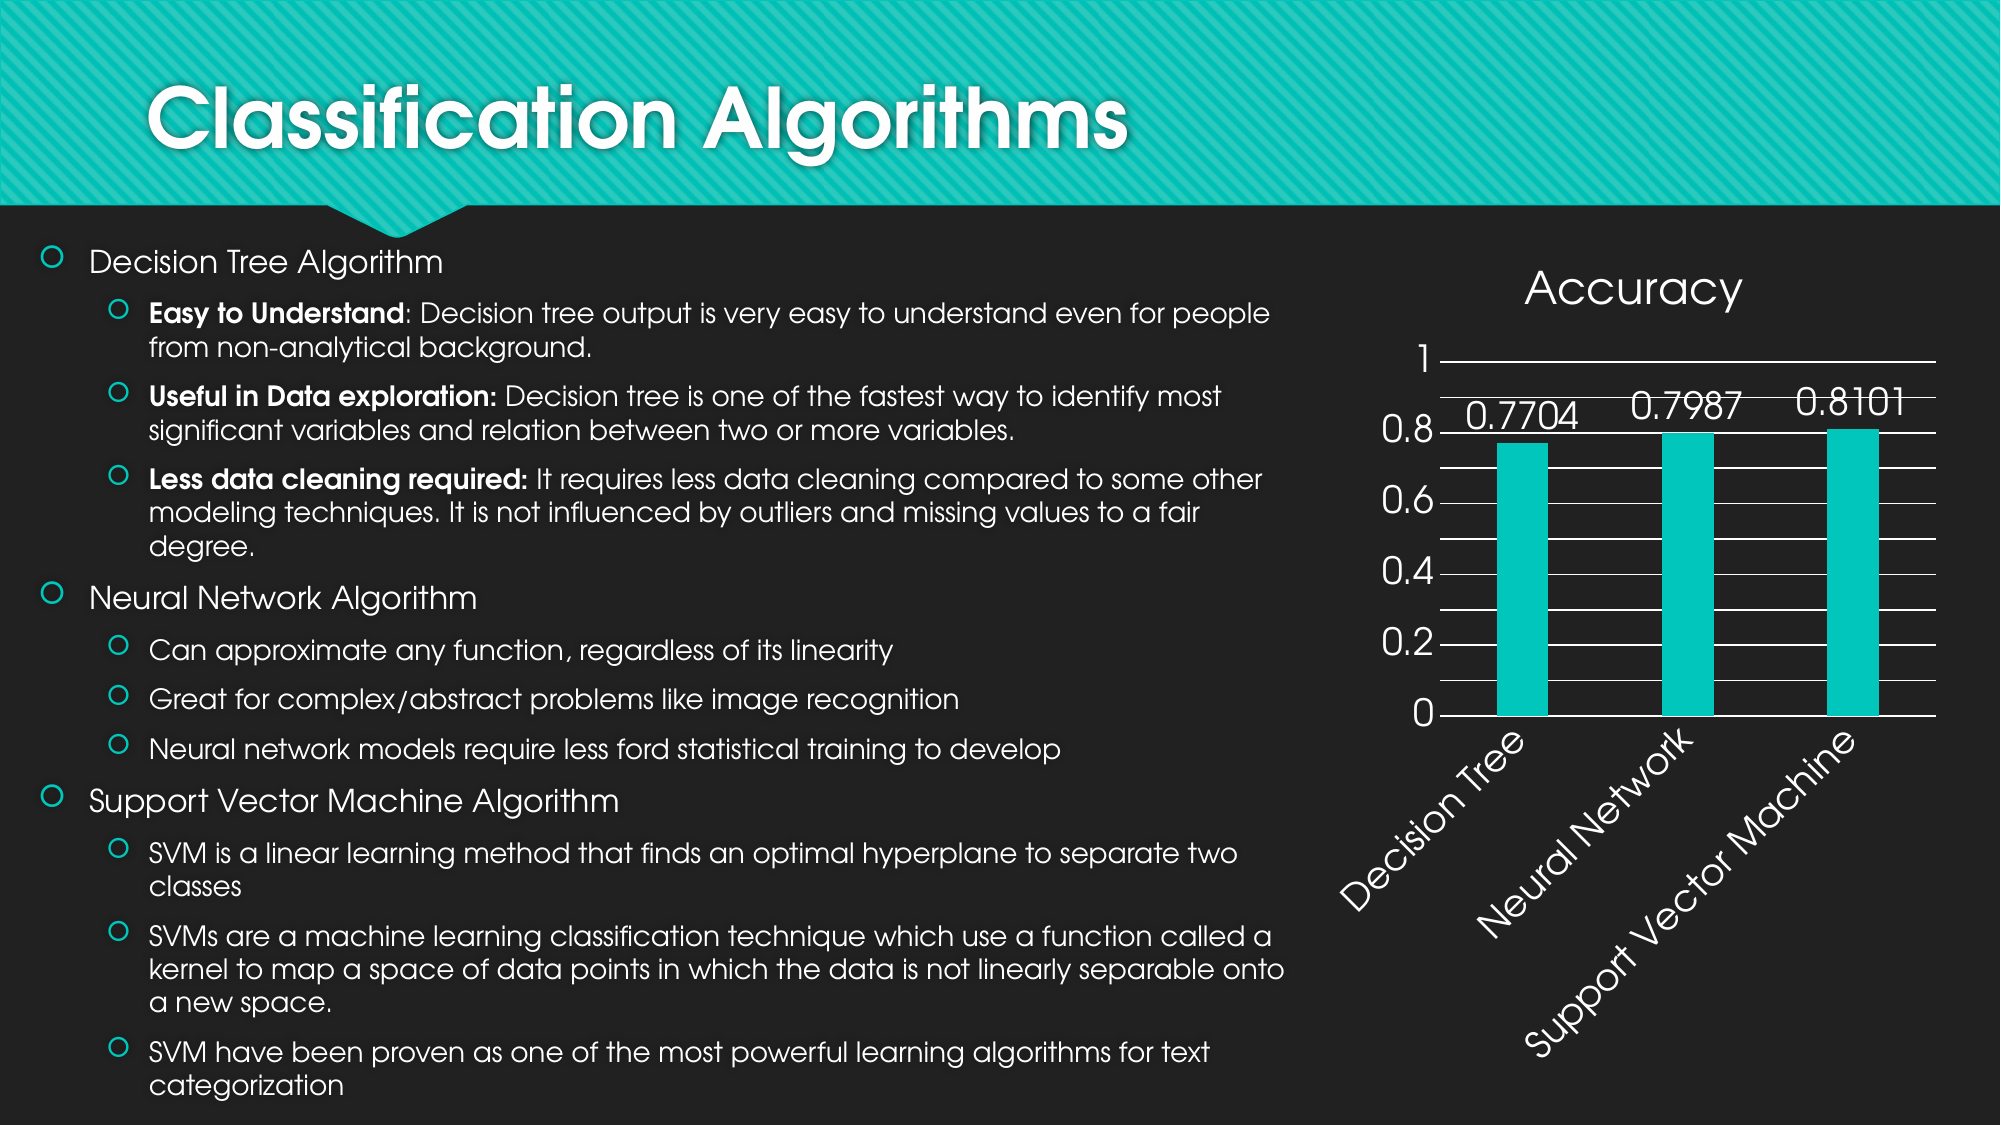

# Classification Algorithms
Decision Tree Algorithm
Easy to Understand: Decision tree output is very easy to understand even for people from non-analytical background.
Useful in Data exploration: Decision tree is one of the fastest way to identify most significant variables and relation between two or more variables.
Less data cleaning required: It requires less data cleaning compared to some other modeling techniques. It is not influenced by outliers and missing values to a fair degree.
Neural Network Algorithm
Can approximate any function, regardless of its linearity
Great for complex/abstract problems like image recognition
Neural network models require less ford statistical training to develop
Support Vector Machine Algorithm
SVM is a linear learning method that finds an optimal hyperplane to separate two classes
SVMs are a machine learning classification technique which use a function called a kernel to map a space of data points in which the data is not linearly separable onto a new space.
SVM have been proven as one of the most powerful learning algorithms for text categorization

### Chart: Accuracy

| Category |  |
|---|---|
| Decision Tree | 0.7704 |
| Neural Network | 0.7987 |
| Support Vector Machine | 0.8101 |